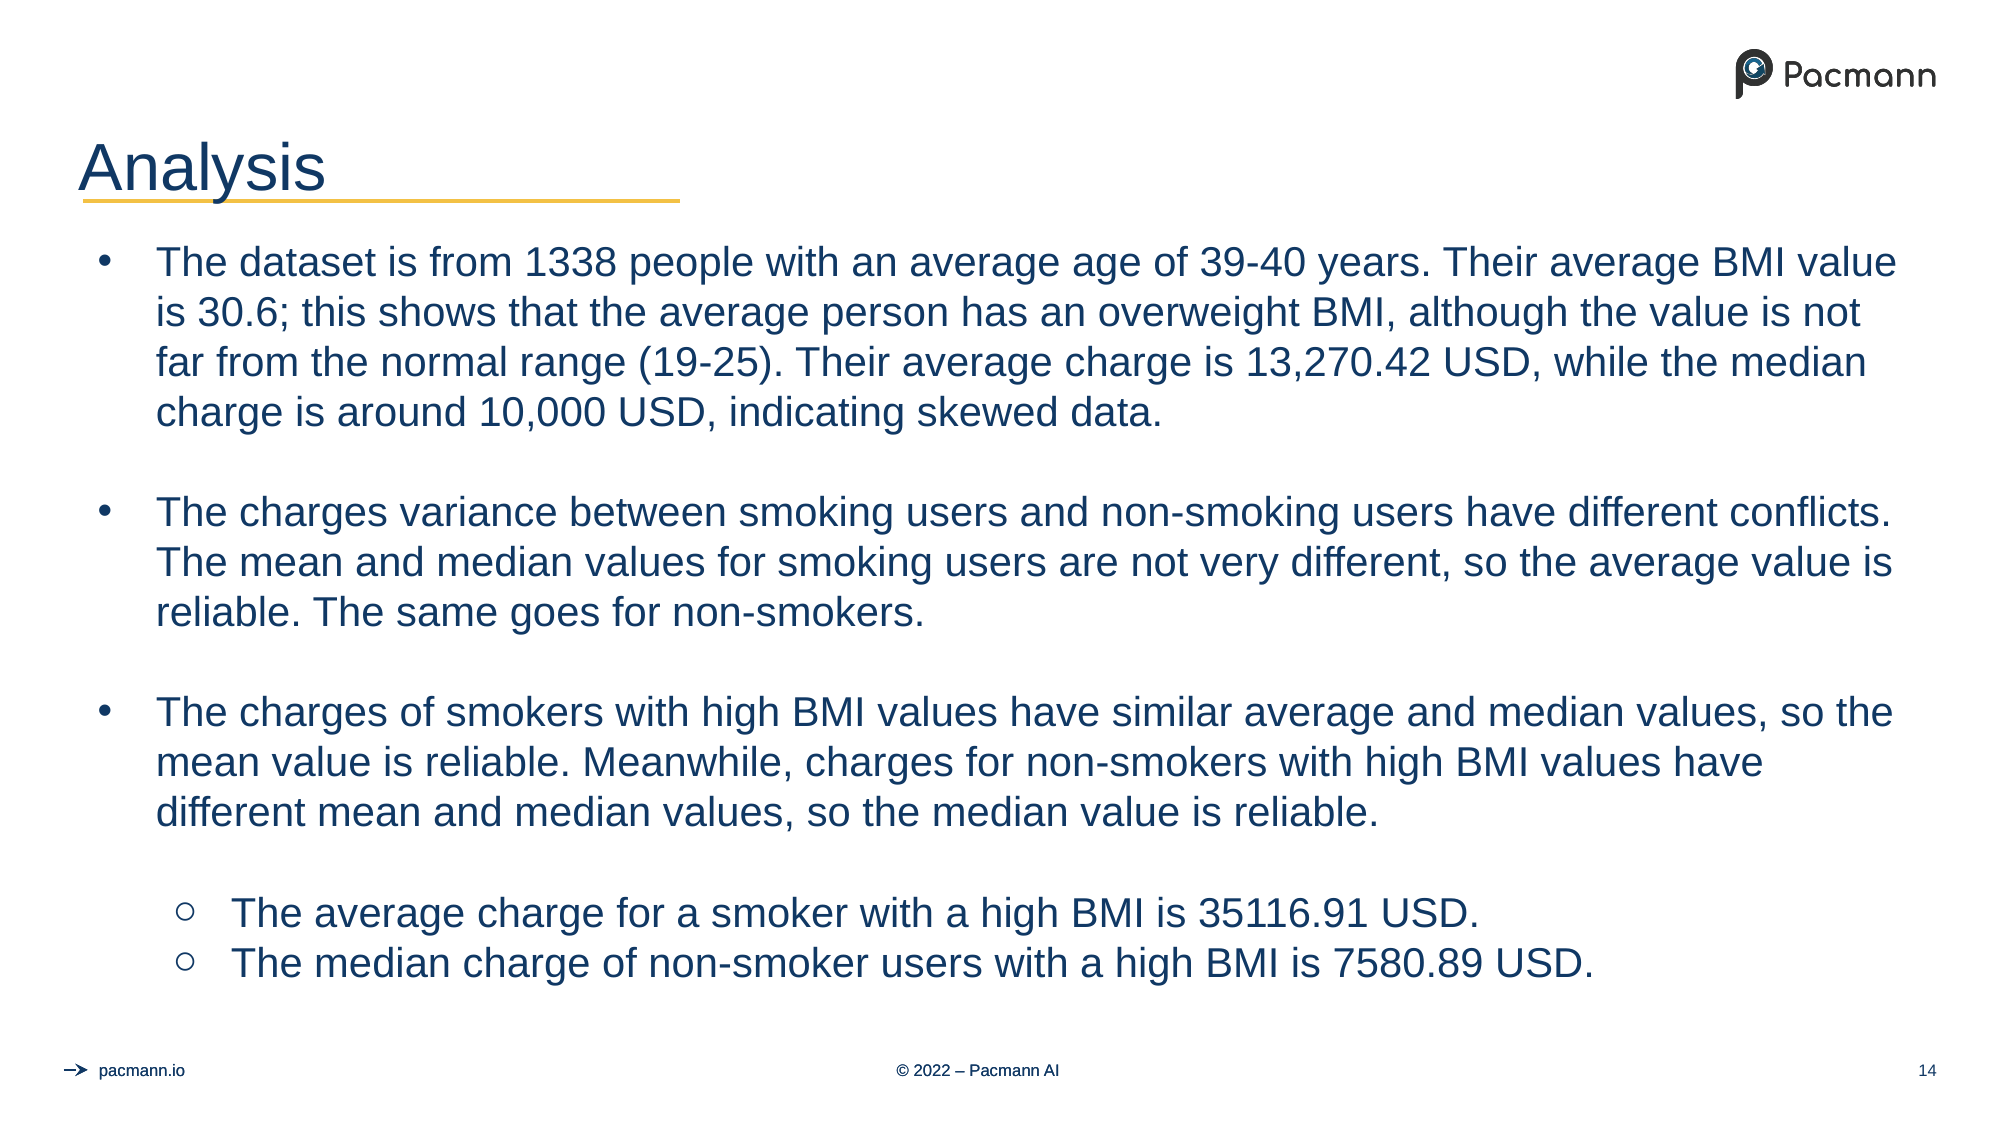

# Analysis
The dataset is from 1338 people with an average age of 39-40 years. Their average BMI value is 30.6; this shows that the average person has an overweight BMI, although the value is not far from the normal range (19-25). Their average charge is 13,270.42 USD, while the median charge is around 10,000 USD, indicating skewed data.

The charges variance between smoking users and non-smoking users have different conflicts. The mean and median values for smoking users are not very different, so the average value is reliable. The same goes for non-smokers.

The charges of smokers with high BMI values have similar average and median values, so the mean value is reliable. Meanwhile, charges for non-smokers with high BMI values have different mean and median values, so the median value is reliable.

The average charge for a smoker with a high BMI is 35116.91 USD.
The median charge of non-smoker users with a high BMI is 7580.89 USD.